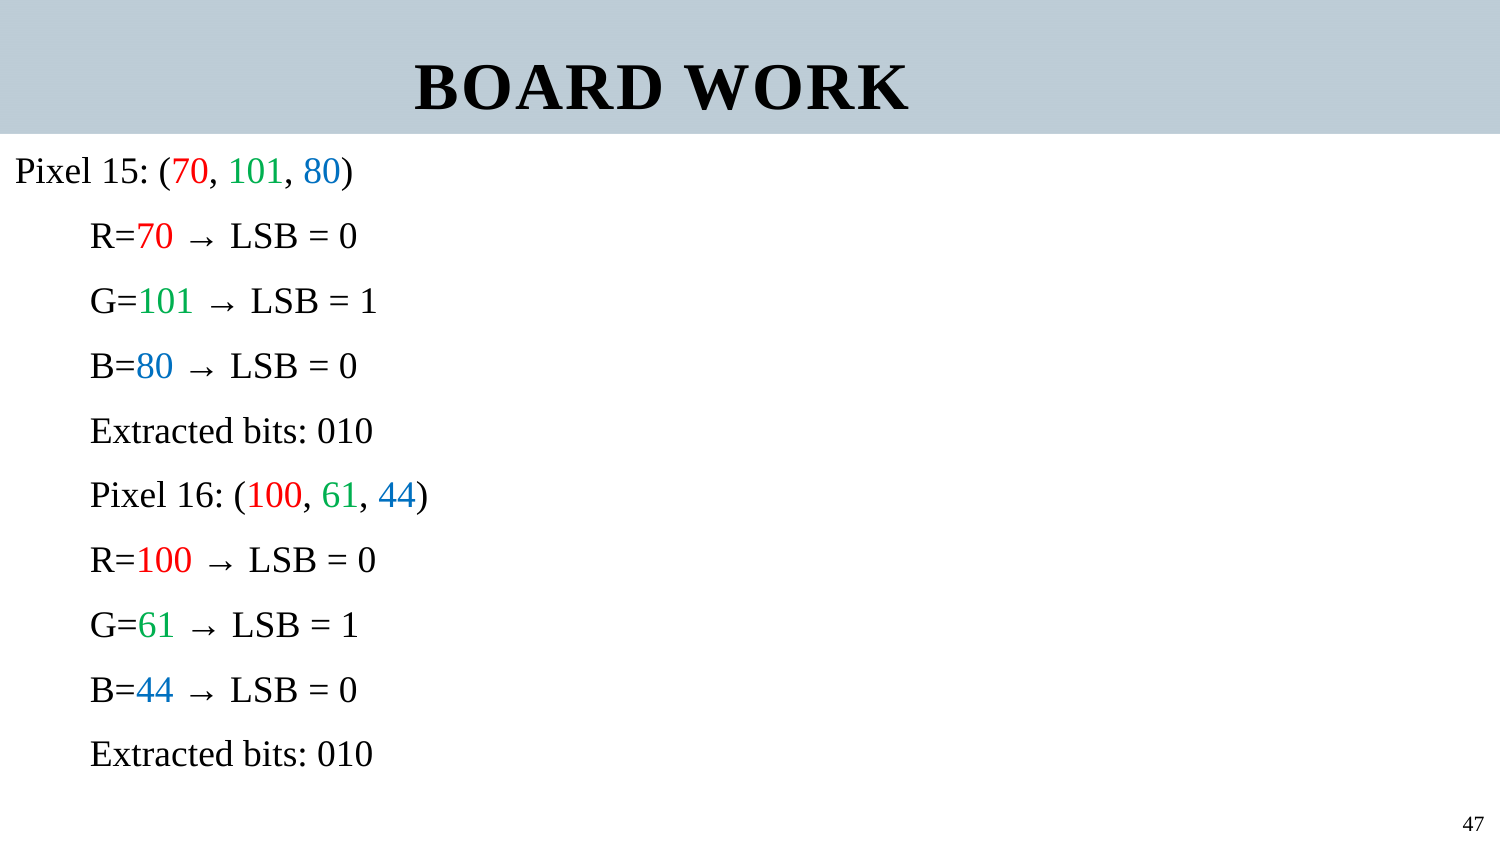

BOARD WORK
Pixel 15: (70, 101, 80)
R=70 → LSB = 0
G=101 → LSB = 1
B=80 → LSB = 0
Extracted bits: 010
Pixel 16: (100, 61, 44)
R=100 → LSB = 0
G=61 → LSB = 1
B=44 → LSB = 0
Extracted bits: 010

47